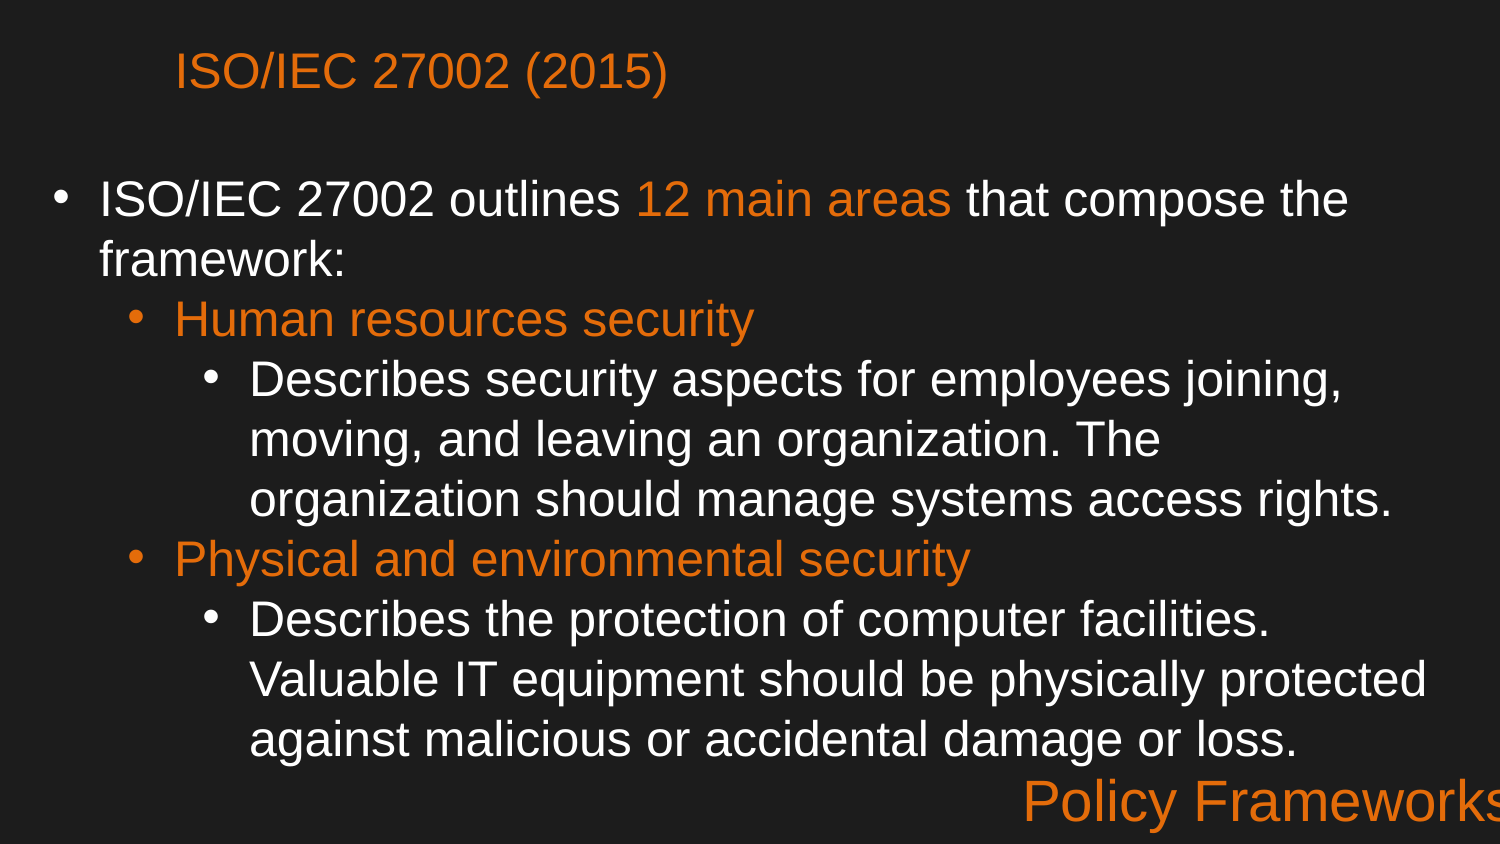

ISO/IEC 27002 (2015)
ISO/IEC 27002 outlines 12 main areas that compose the framework:
Human resources security
Describes security aspects for employees joining, moving, and leaving an organization. The organization should manage systems access rights.
Physical and environmental security
Describes the protection of computer facilities. Valuable IT equipment should be physically protected against malicious or accidental damage or loss.
Policy Frameworks